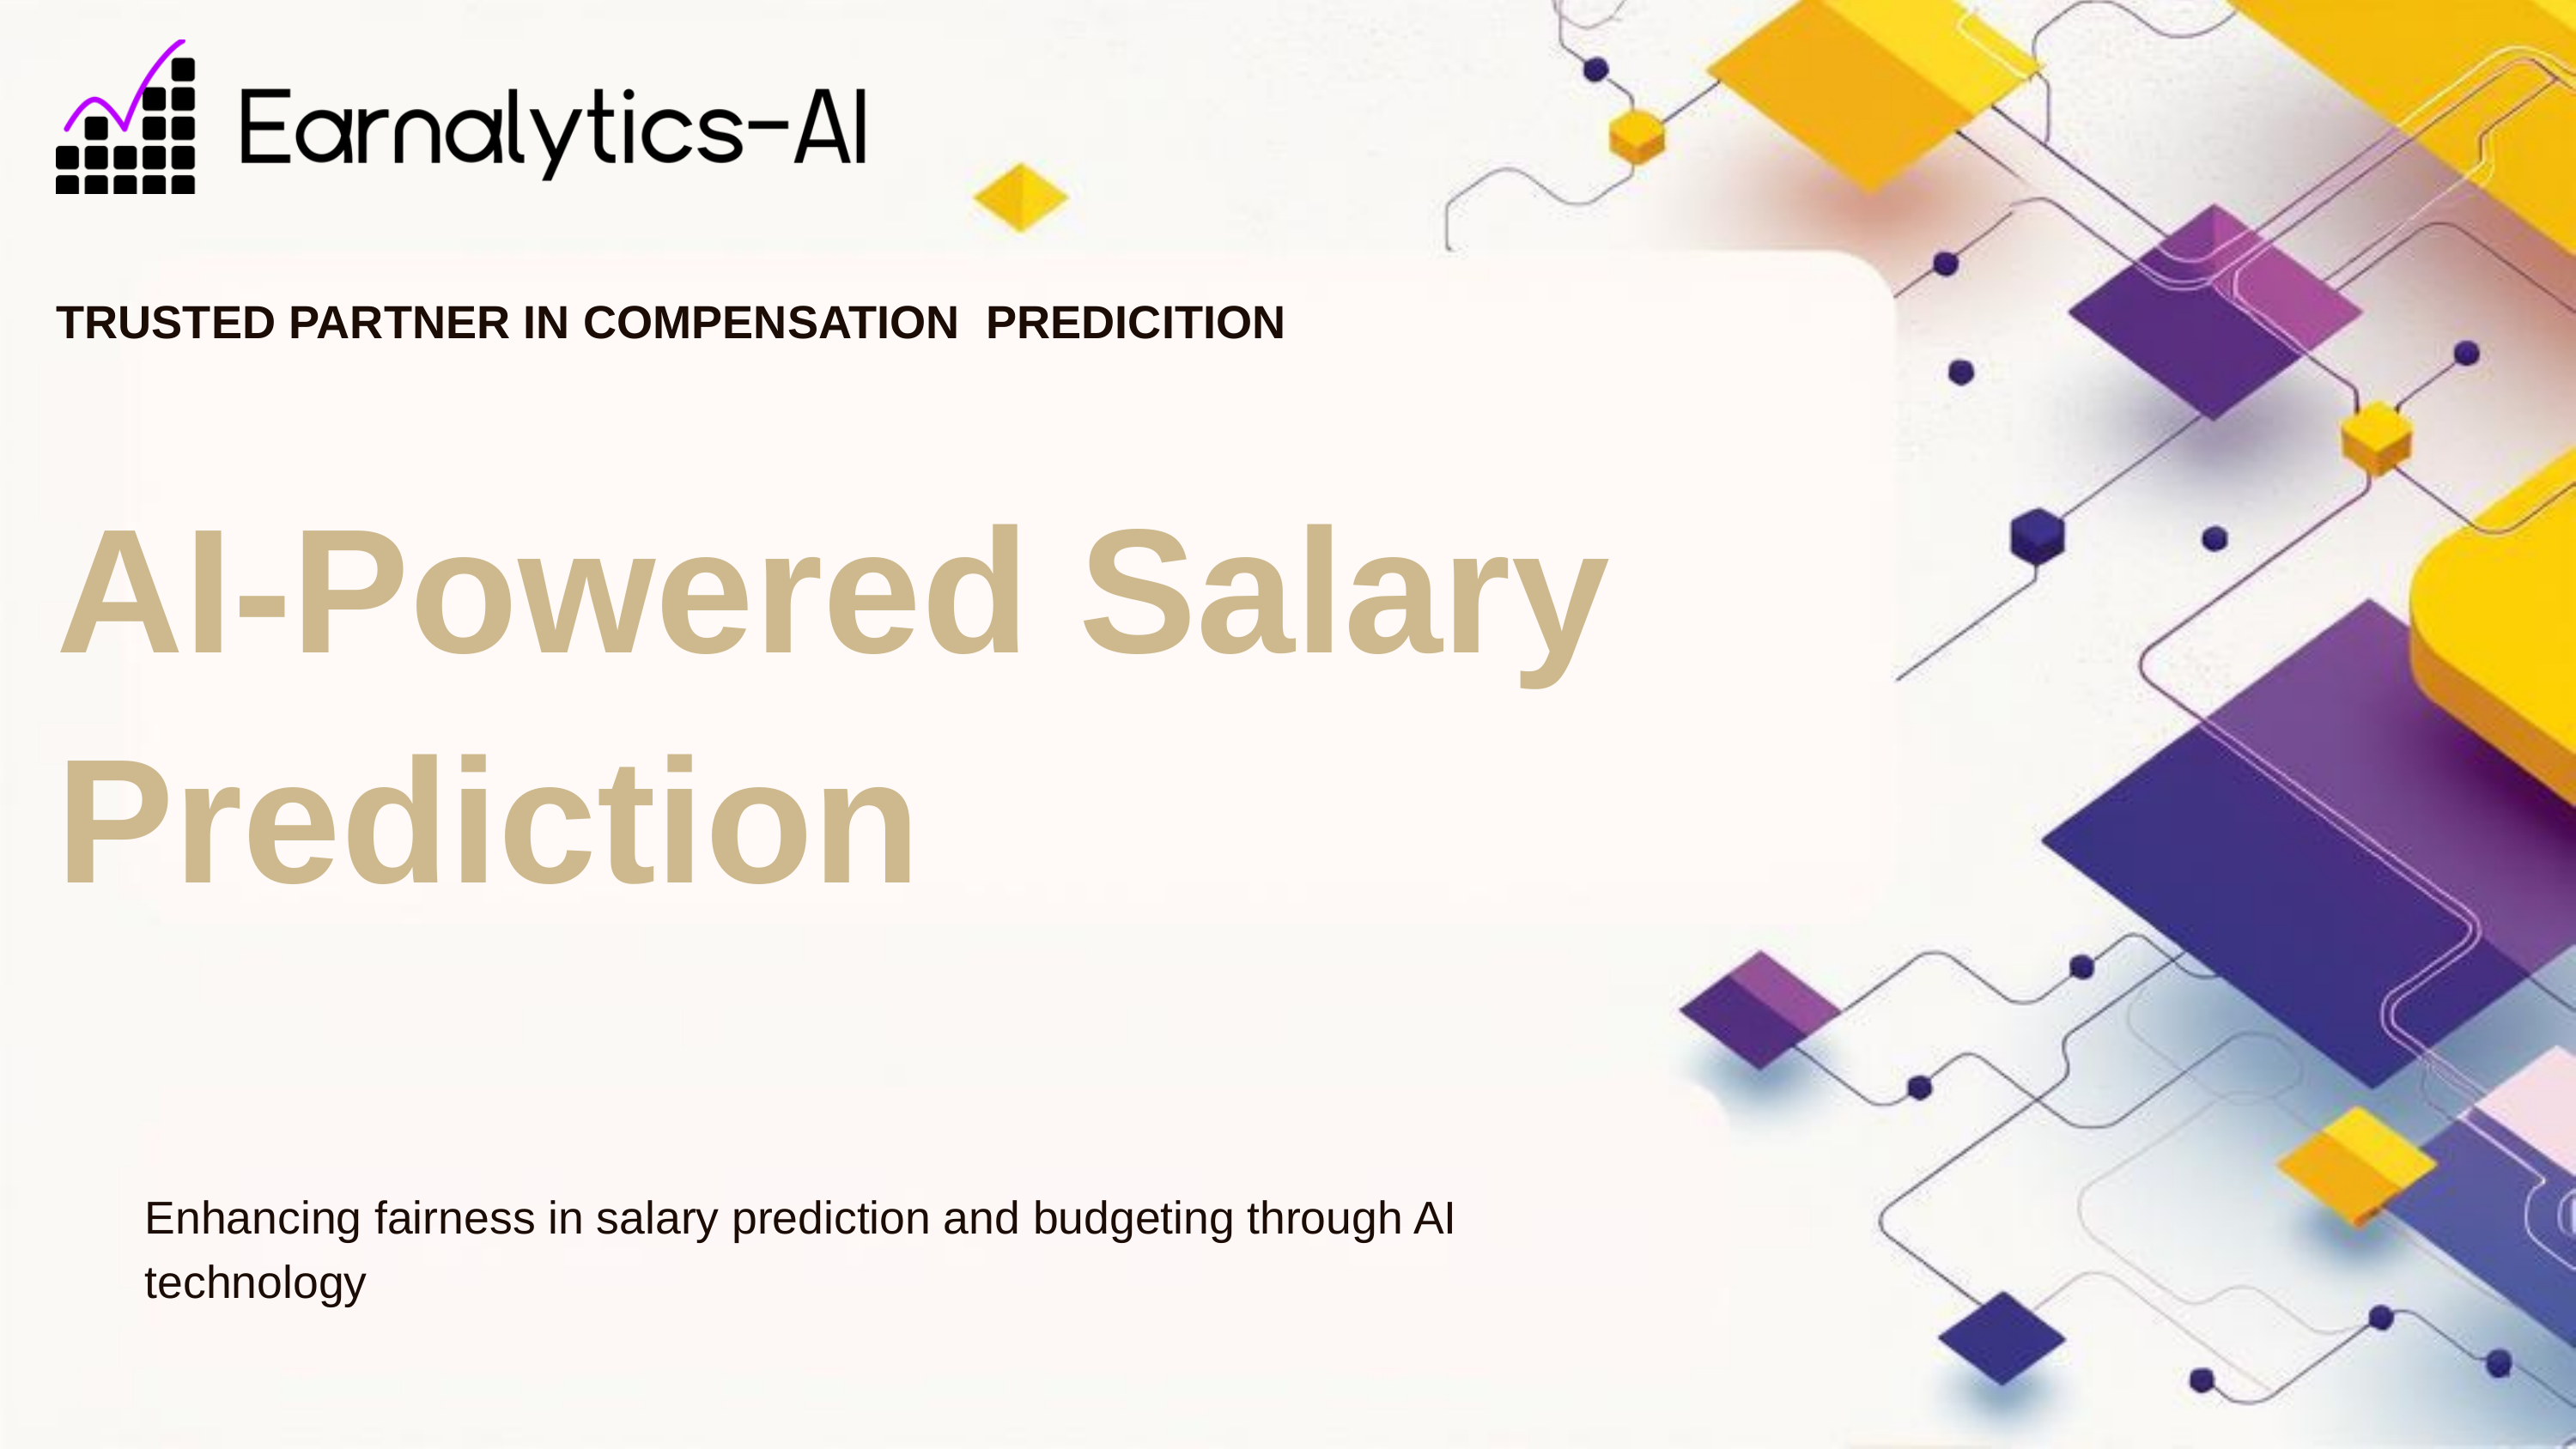

TRUSTED PARTNER IN COMPENSATION  PREDICITION
AI-Powered Salary Prediction
Enhancing fairness in salary prediction and budgeting through AI technology